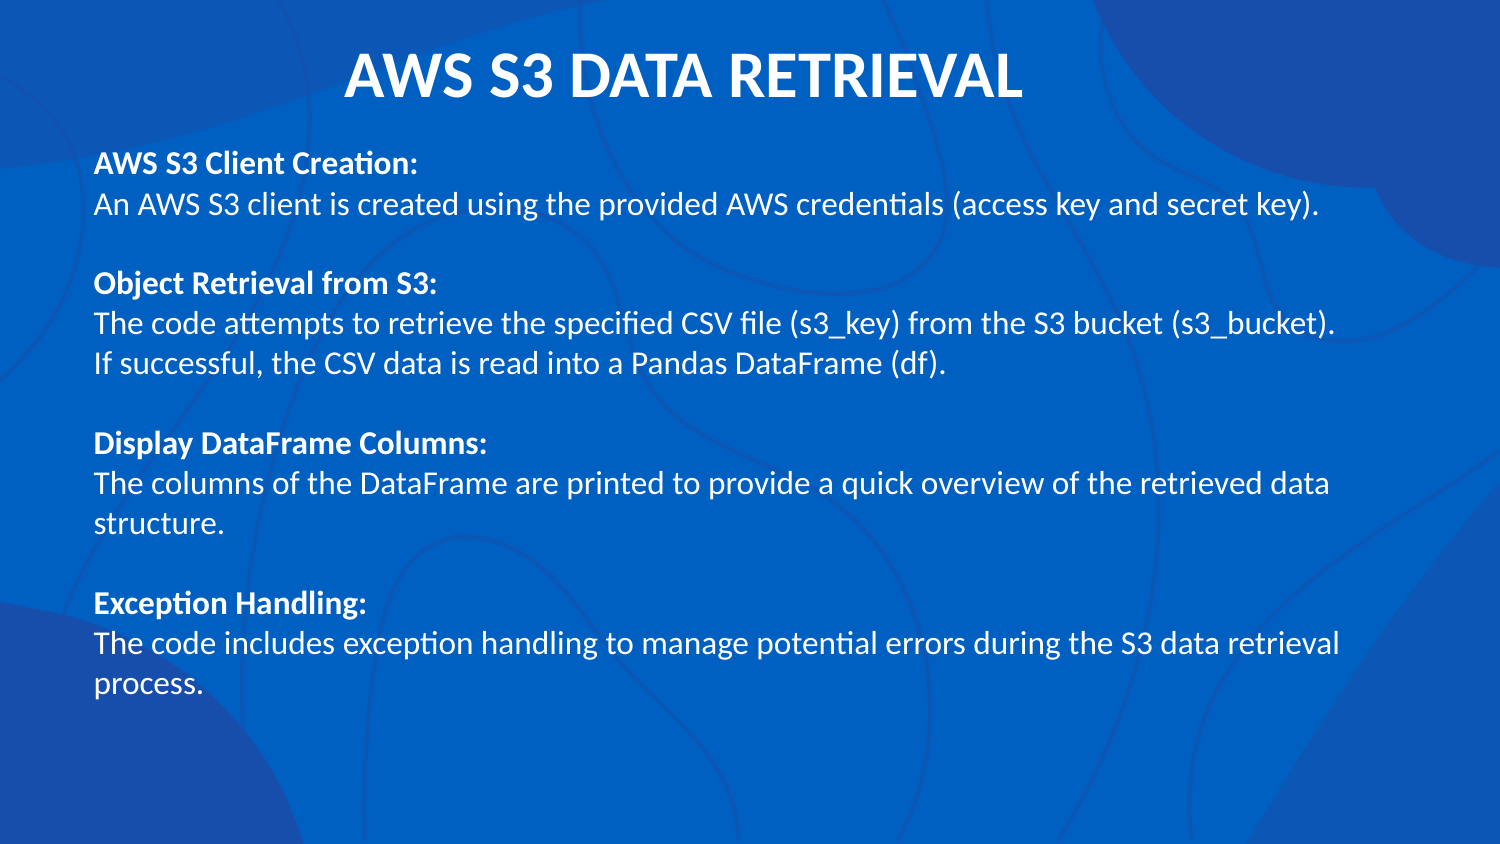

# AWS S3 DATA RETRIEVAL

AWS S3 Client Creation:
An AWS S3 client is created using the provided AWS credentials (access key and secret key).

Object Retrieval from S3:
The code attempts to retrieve the specified CSV file (s3_key) from the S3 bucket (s3_bucket).
If successful, the CSV data is read into a Pandas DataFrame (df).

Display DataFrame Columns:
The columns of the DataFrame are printed to provide a quick overview of the retrieved data structure.

Exception Handling:
The code includes exception handling to manage potential errors during the S3 data retrieval process.